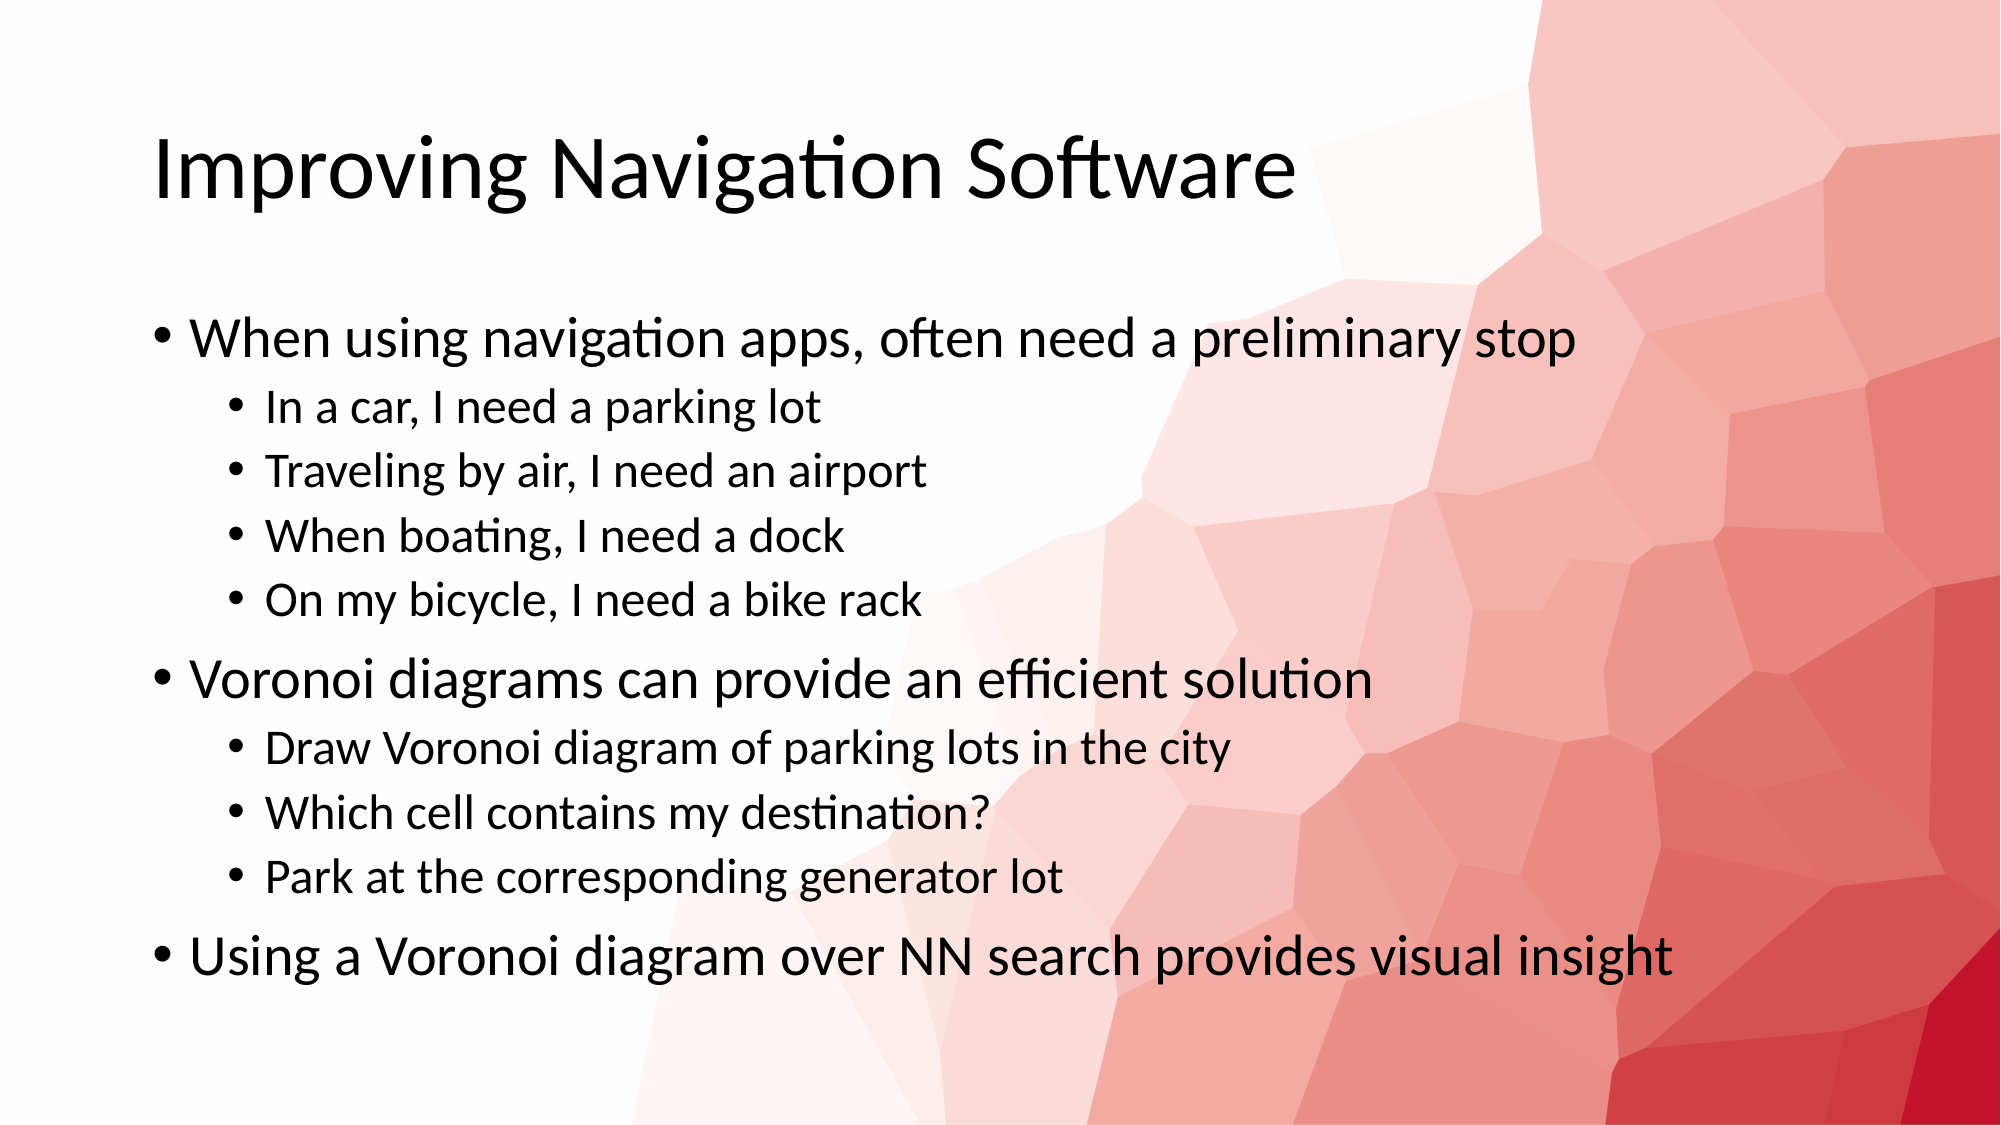

# Improving Navigation Software
When using navigation apps, often need a preliminary stop
In a car, I need a parking lot
Traveling by air, I need an airport
When boating, I need a dock
On my bicycle, I need a bike rack
Voronoi diagrams can provide an efficient solution
Draw Voronoi diagram of parking lots in the city
Which cell contains my destination?
Park at the corresponding generator lot
Using a Voronoi diagram over NN search provides visual insight